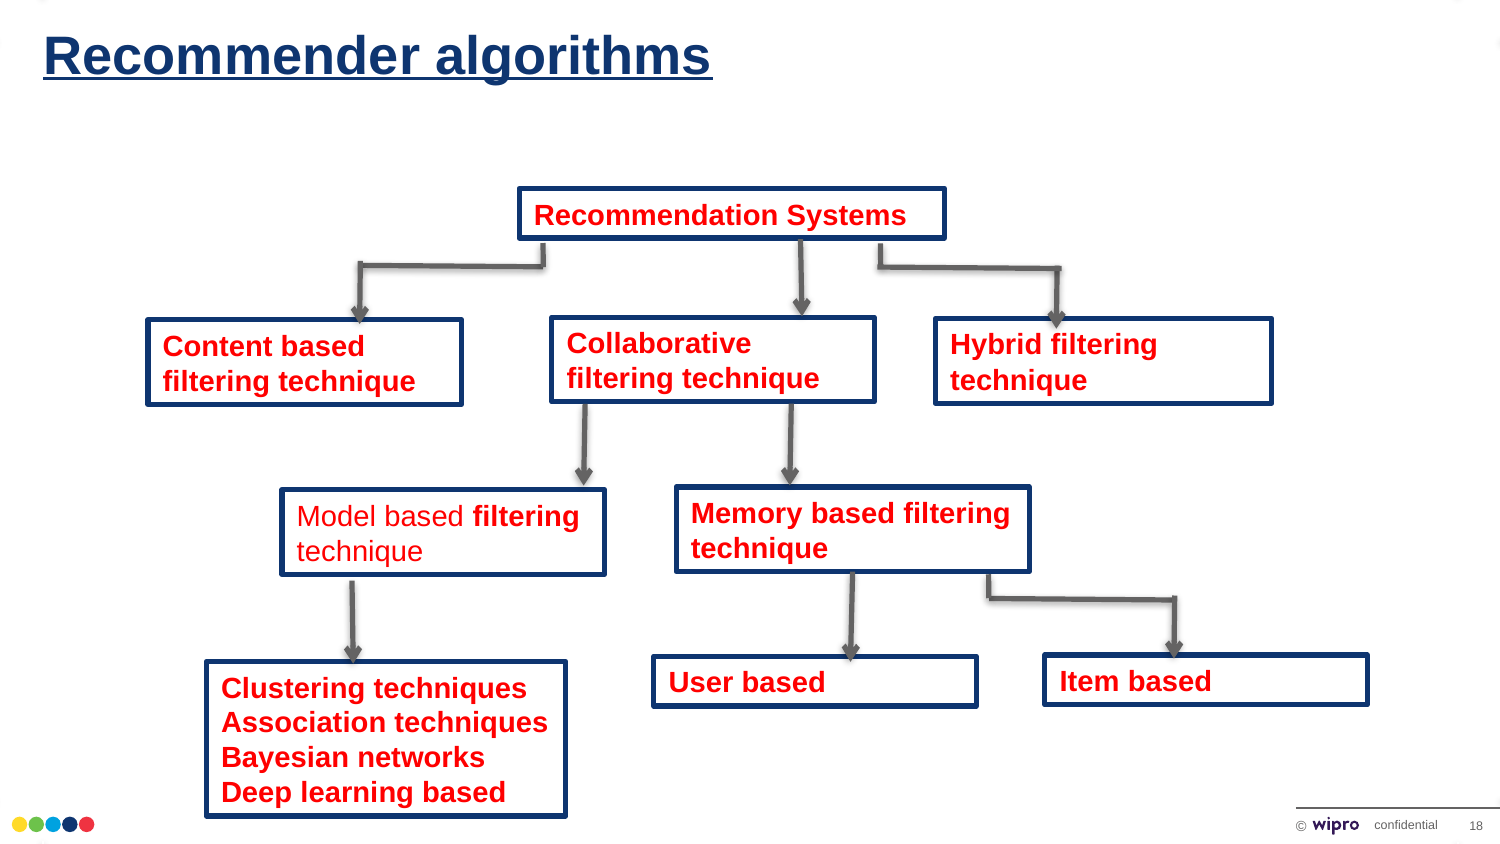

# Recommender algorithms
Recommendation Systems
Collaborative filtering technique
Hybrid filtering technique
Content based filtering technique
Memory based filtering technique
Model based filtering technique
Item based
User based
Clustering techniques
Association techniques
Bayesian networks
Deep learning based